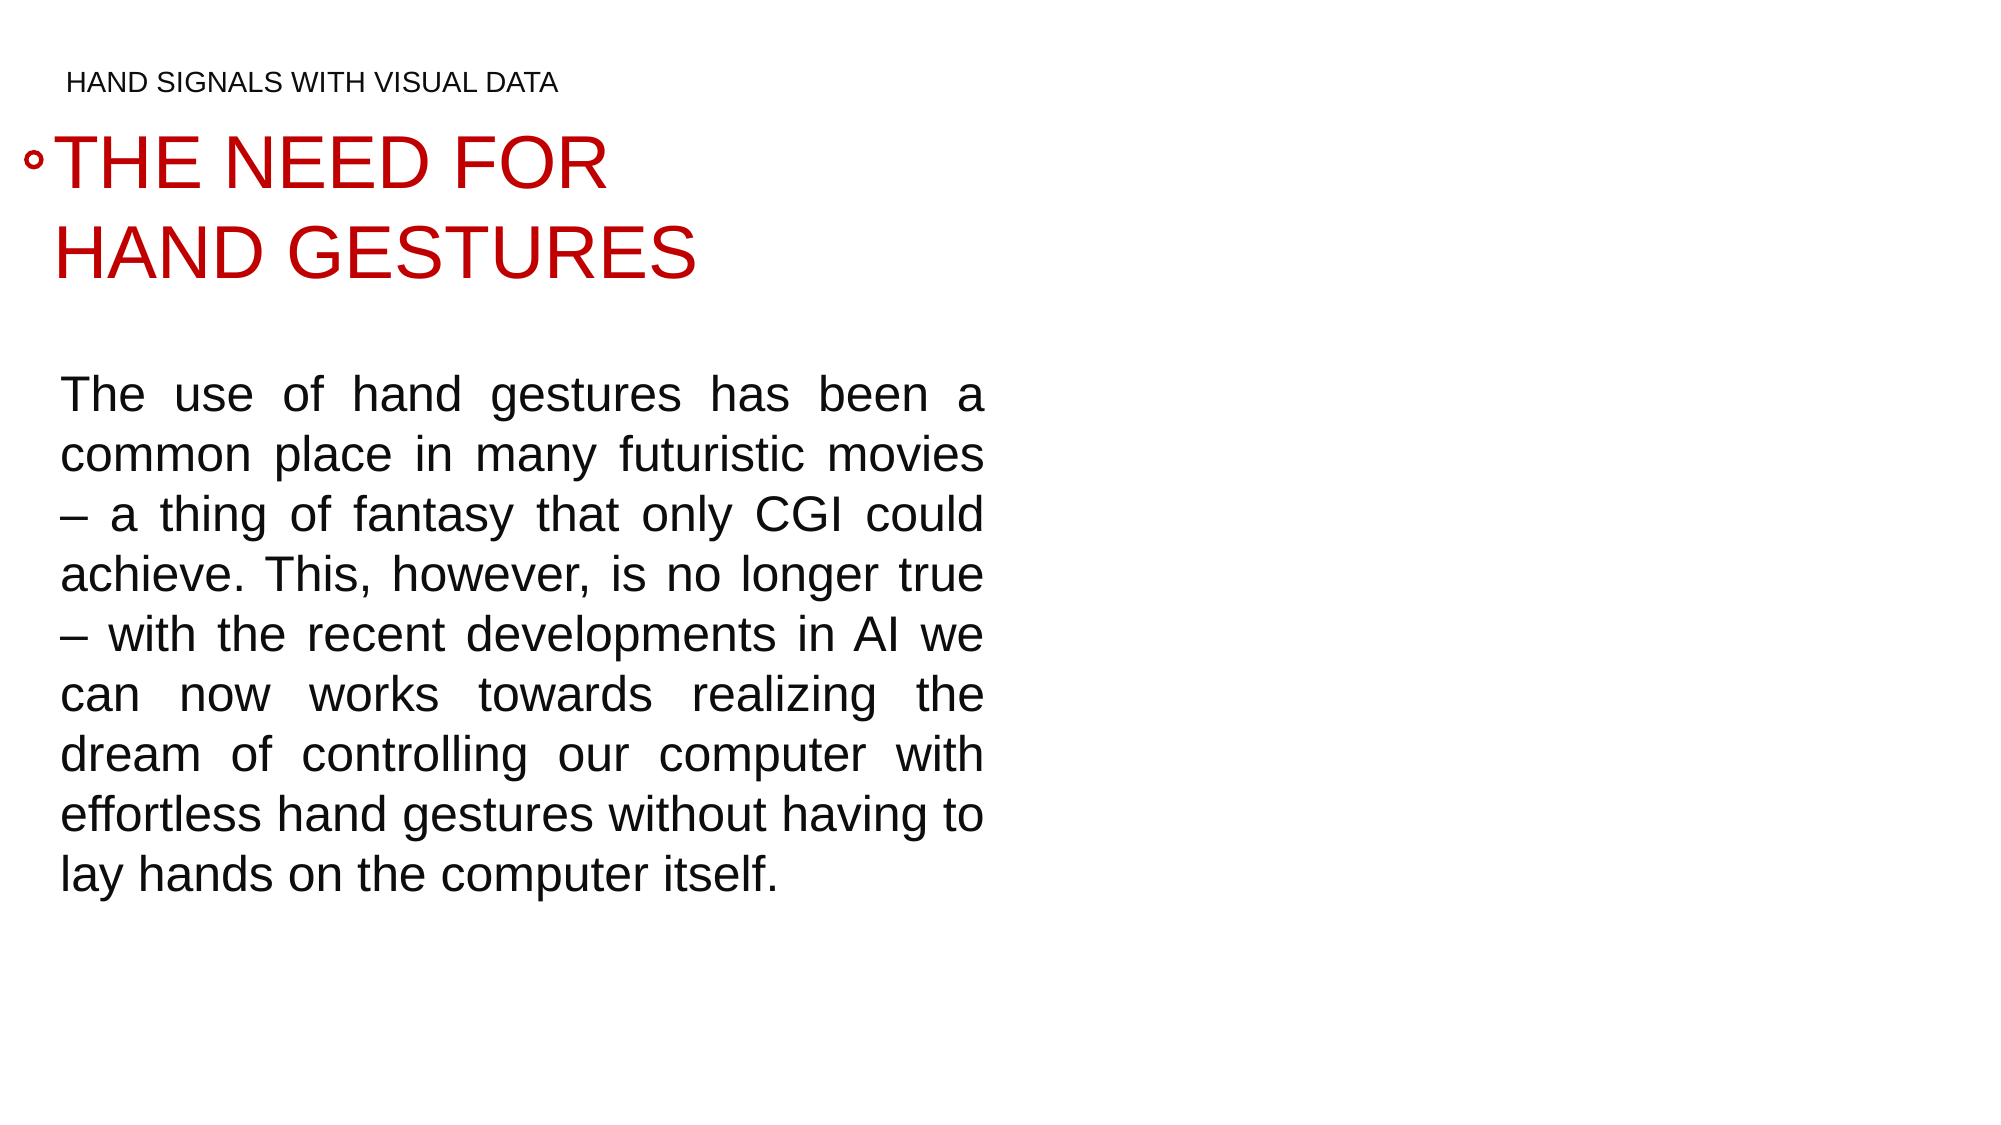

HAND SIGNALS WITH VISUAL DATA
THE NEED FOR
HAND GESTURES

The use of hand gestures has been a common place in many futuristic movies – a thing of fantasy that only CGI could achieve. This, however, is no longer true – with the recent developments in AI we can now works towards realizing the dream of controlling our computer with effortless hand gestures without having to lay hands on the computer itself.